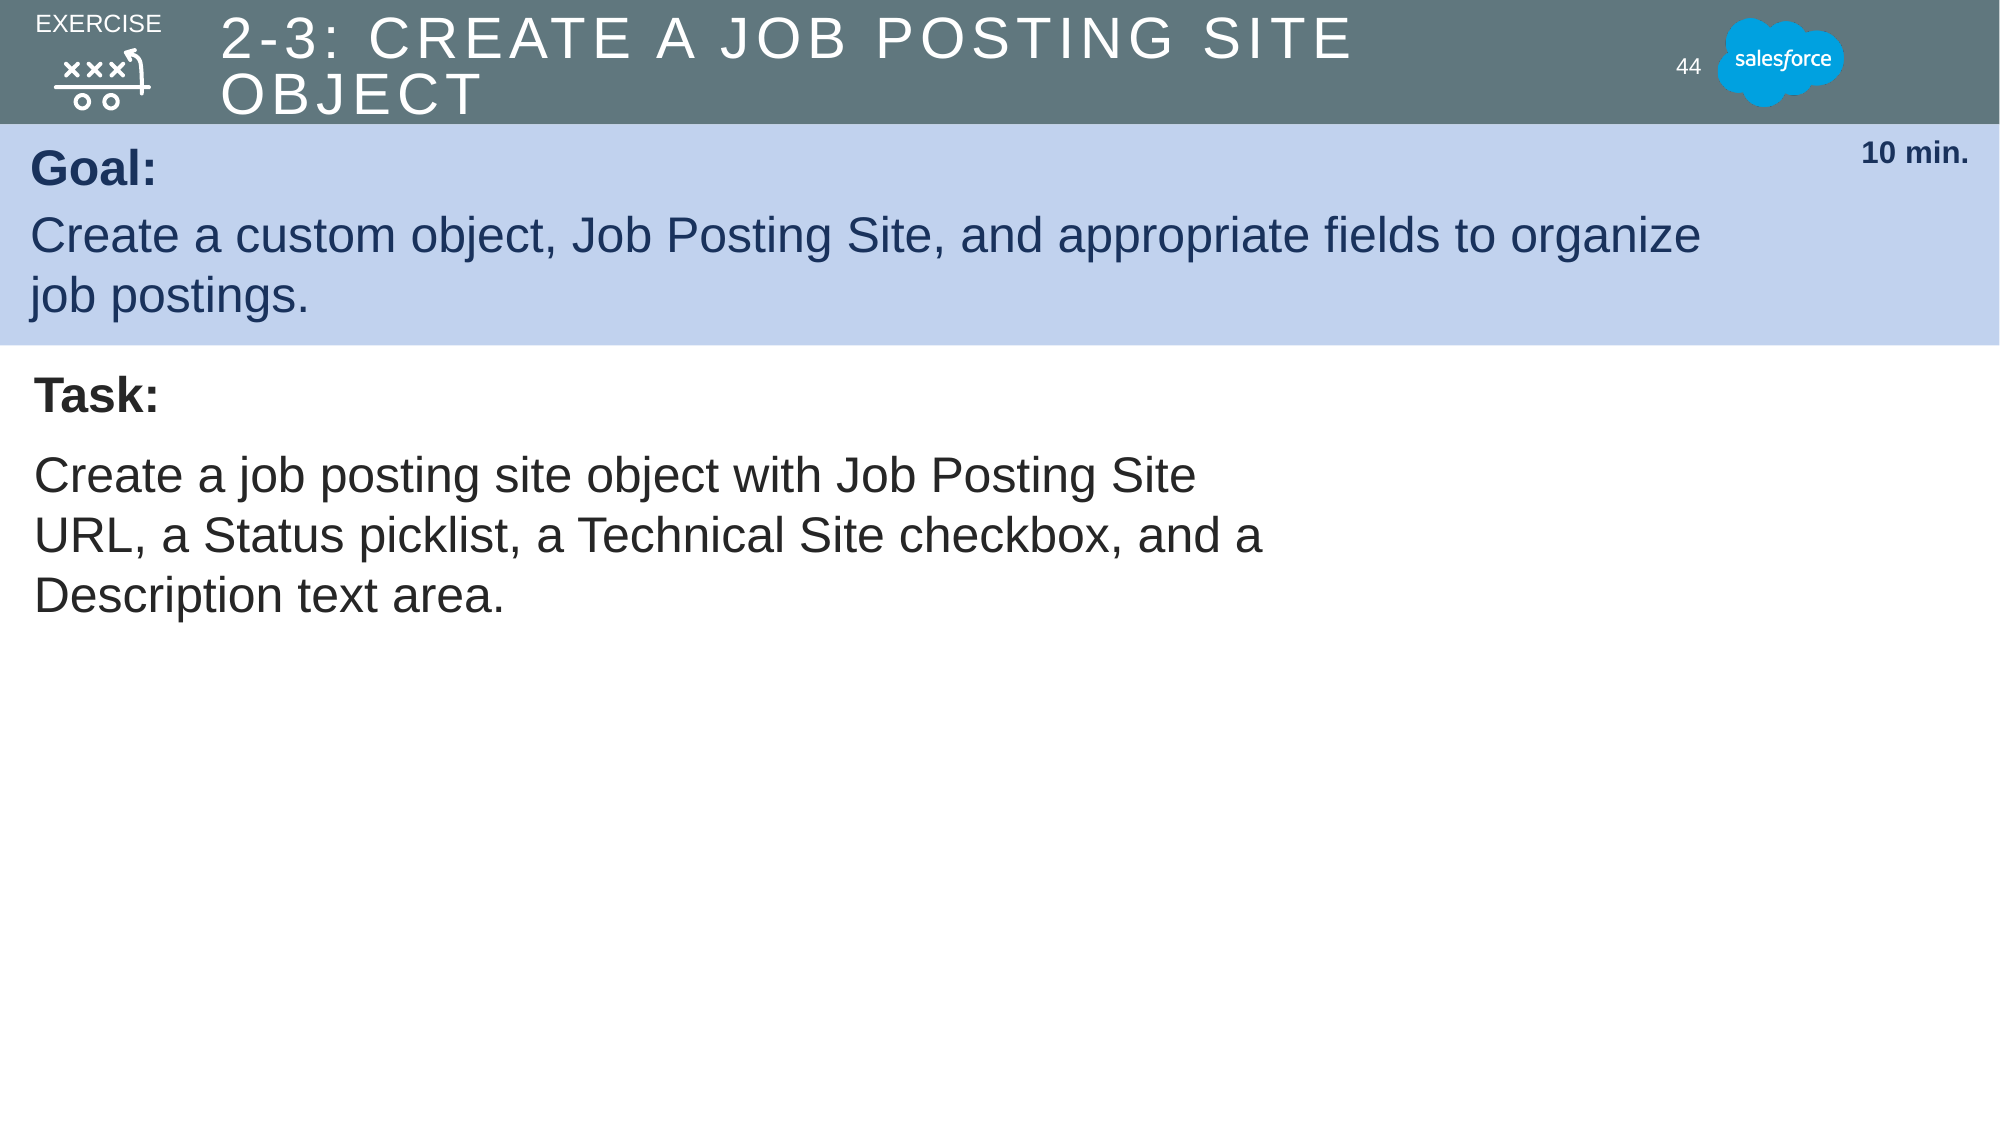

EXERCISE

# 2-3: create a job posting site object
44
Goal:
Create a custom object, Job Posting Site, and appropriate fields to organize
job postings.
10 min.
Task:
Create a job posting site object with Job Posting Site URL, a Status picklist, a Technical Site checkbox, and a Description text area.